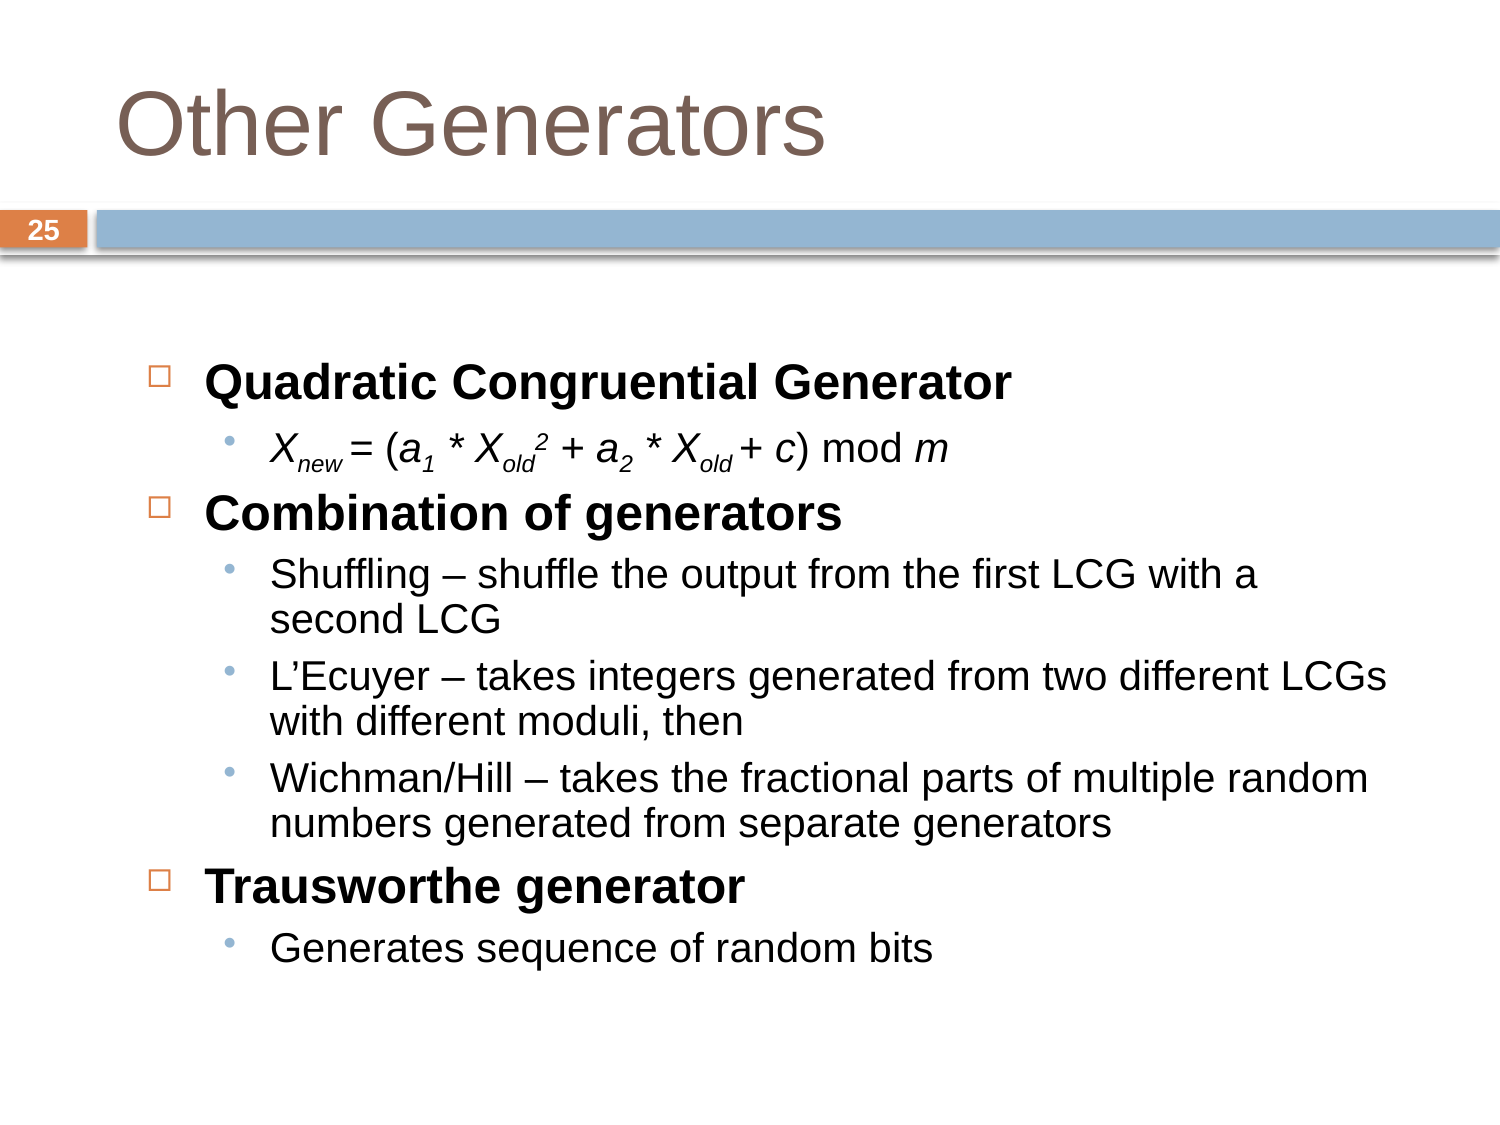

# Other Generators
25

Quadratic Congruential Generator
Xnew = (a1 * Xold2 + a2 * Xold + c) mod m
Combination of generators
Shuffling – shuffle the output from the first LCG with a second LCG
L’Ecuyer – takes integers generated from two different LCGs with different moduli, then
Wichman/Hill – takes the fractional parts of multiple random numbers generated from separate generators
Trausworthe generator
Generates sequence of random bits